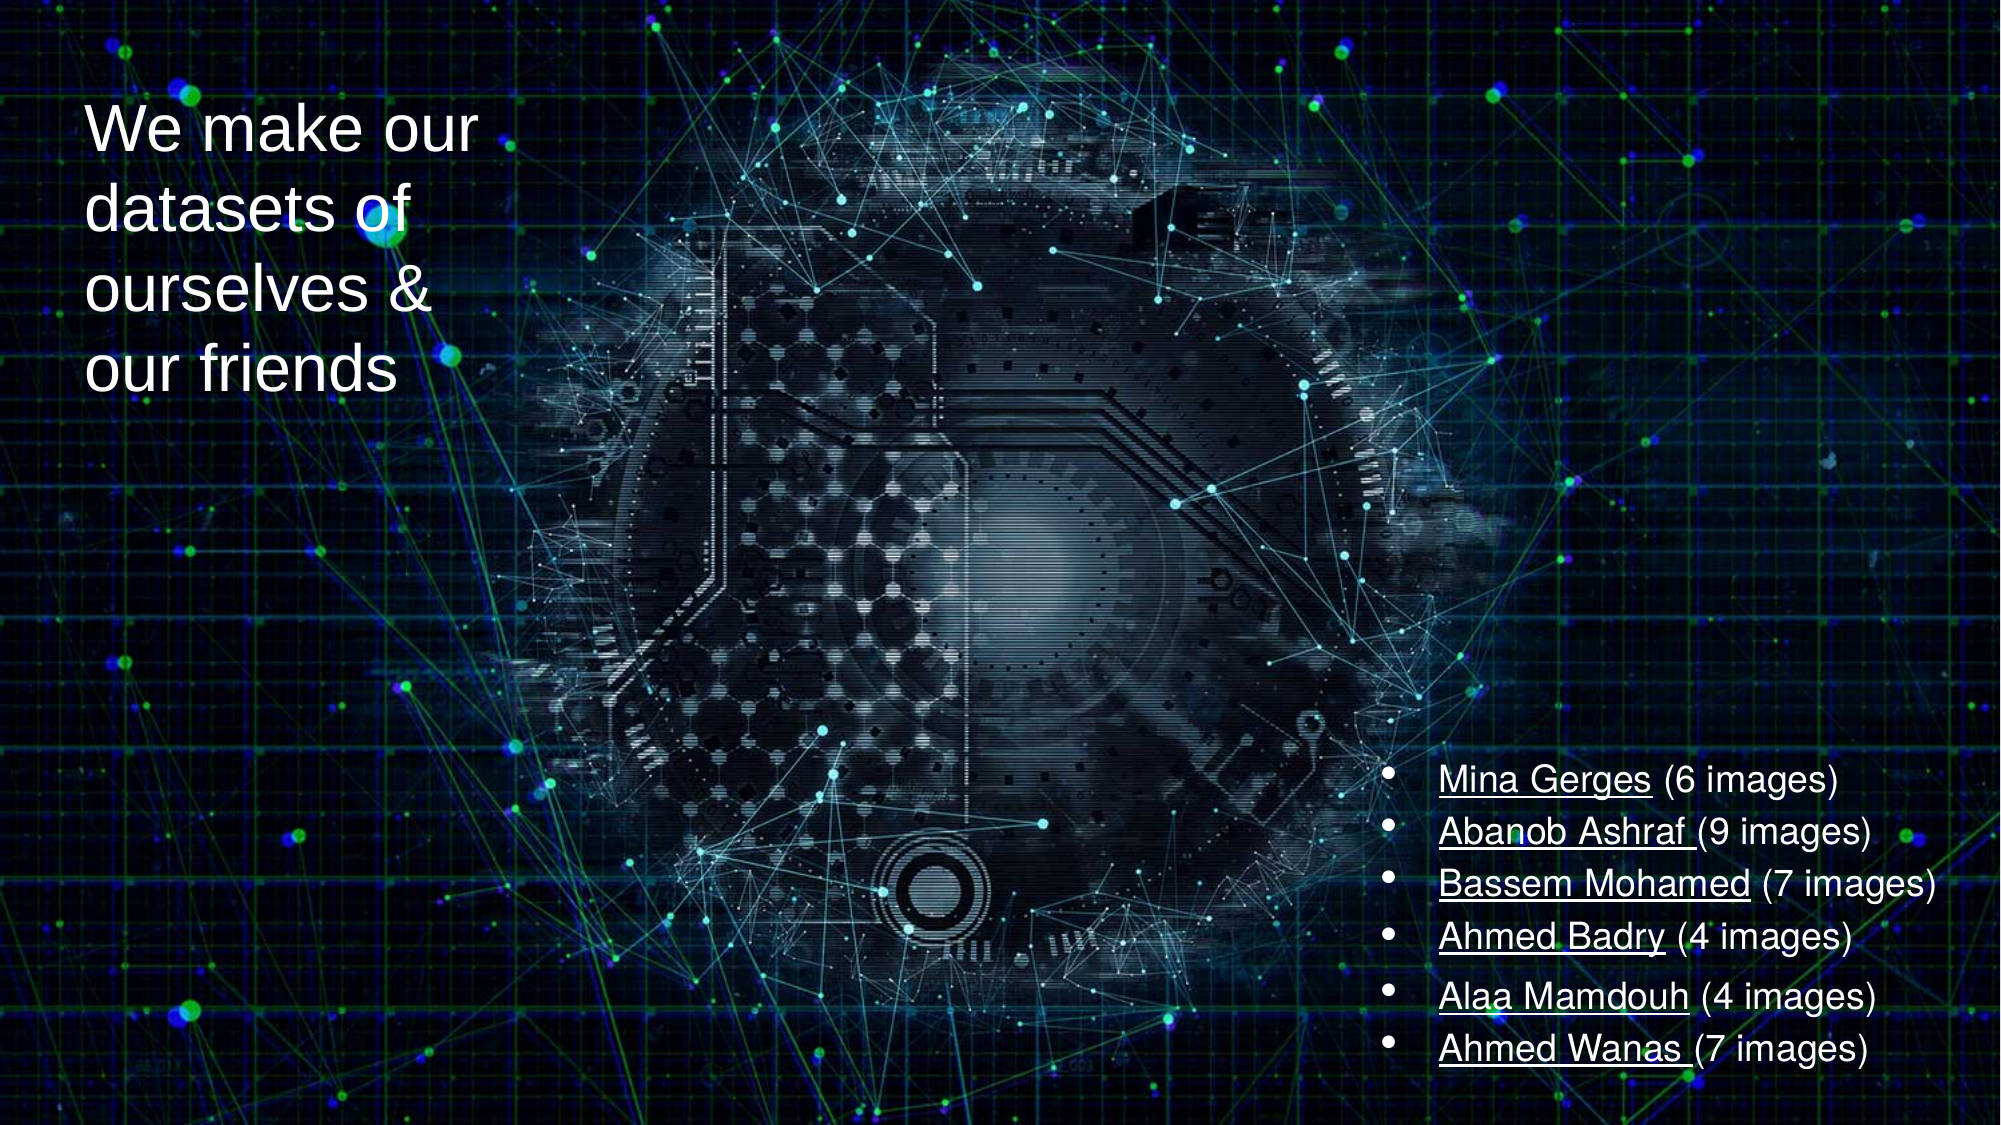

We make our datasets of ourselves & our friends
Mina Gerges (6 images)
Abanob Ashraf (9 images)
Bassem Mohamed (7 images)
Ahmed Badry (4 images)
Alaa Mamdouh (4 images)
Ahmed Wanas (7 images)